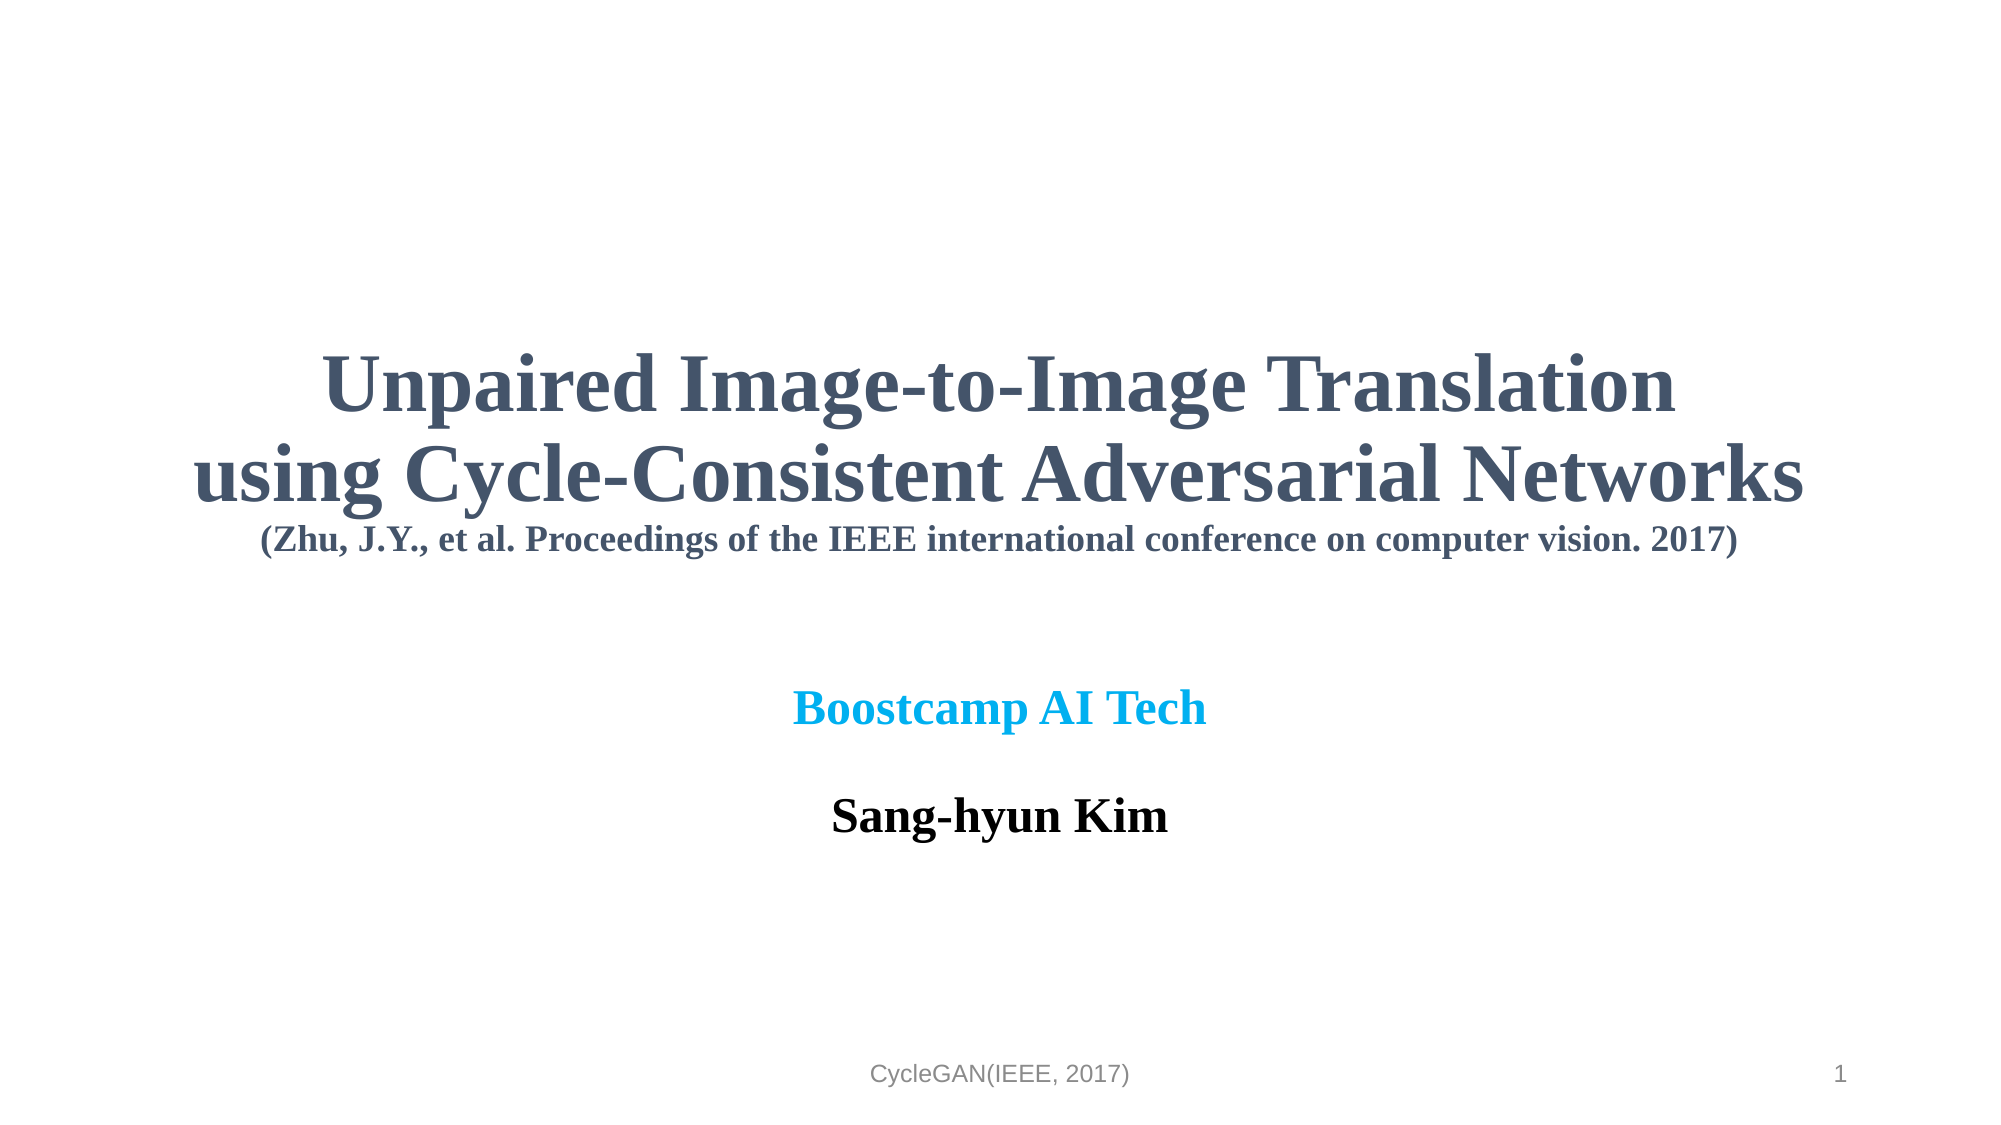

# Unpaired Image-to-Image Translation using Cycle-Consistent Adversarial Networks (Zhu, J.Y., et al. Proceedings of the IEEE international conference on computer vision. 2017) Boostcamp AI Tech Sang-hyun Kim
CycleGAN(IEEE, 2017)
1